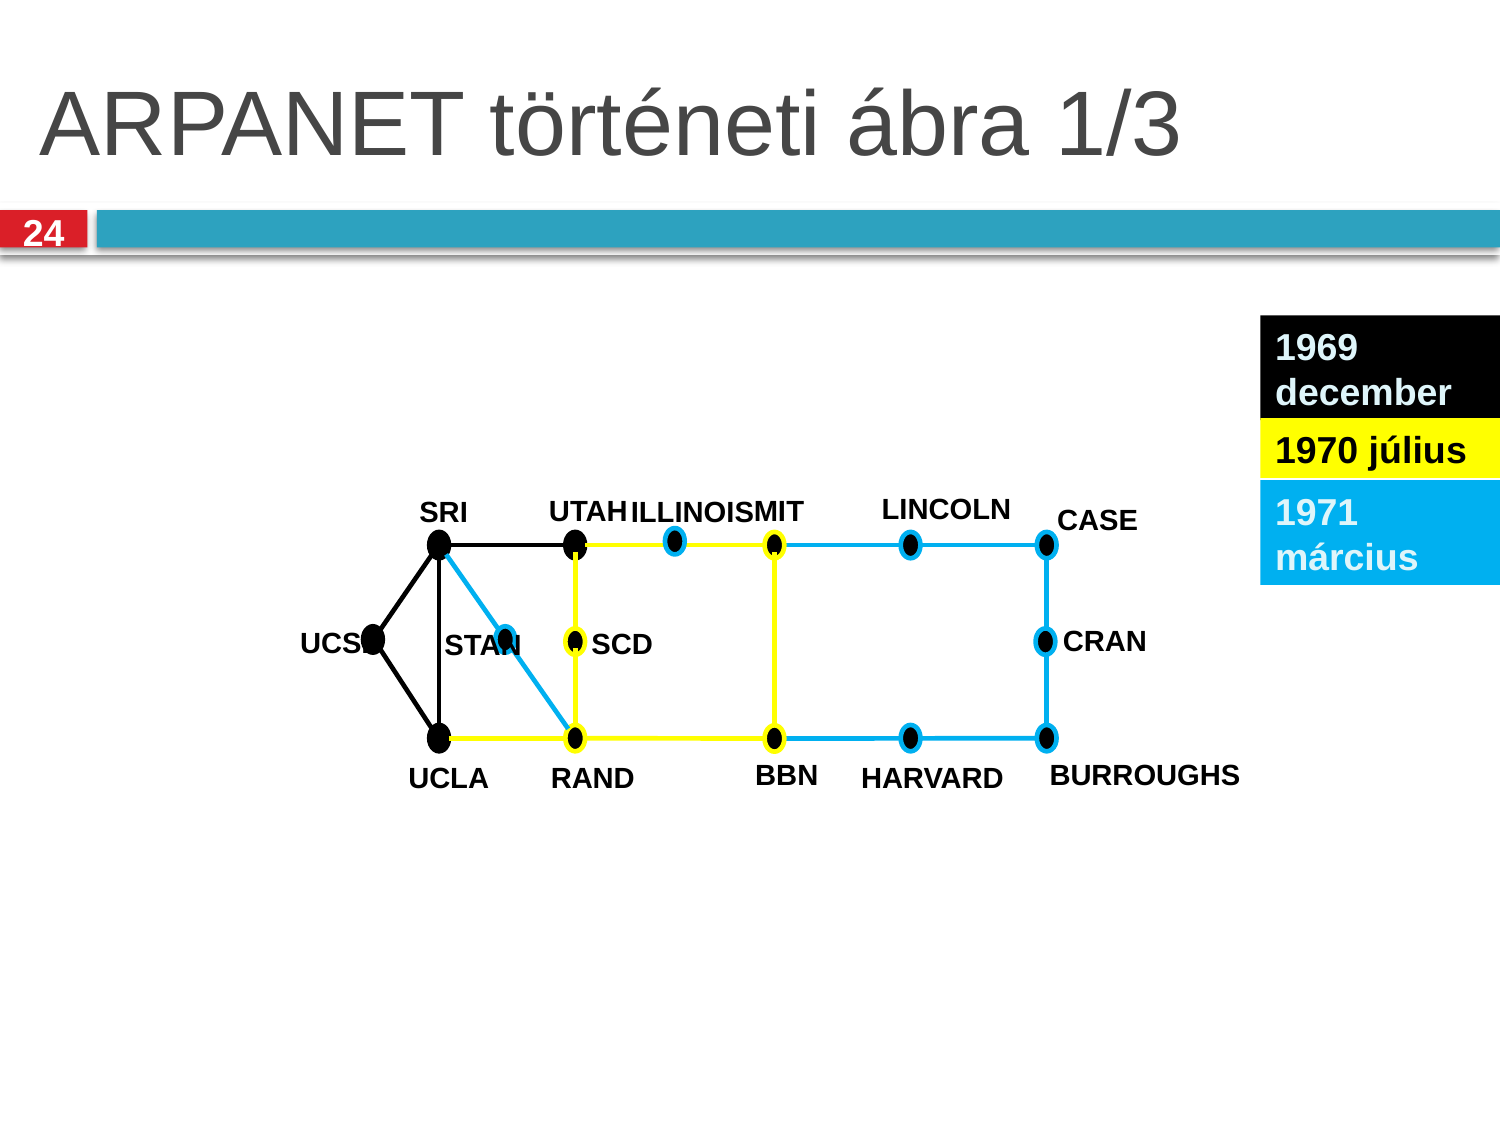

# ARPANET történeti ábra 1/3
24
1969 december
1970 július
1971 március
LINCOLN
UTAH
MIT
ILLINOIS
SRI
CASE

CRAN
UCSB
SCD
STAN

BURROUGHS
BBN
RAND
HARVARD
UCLA